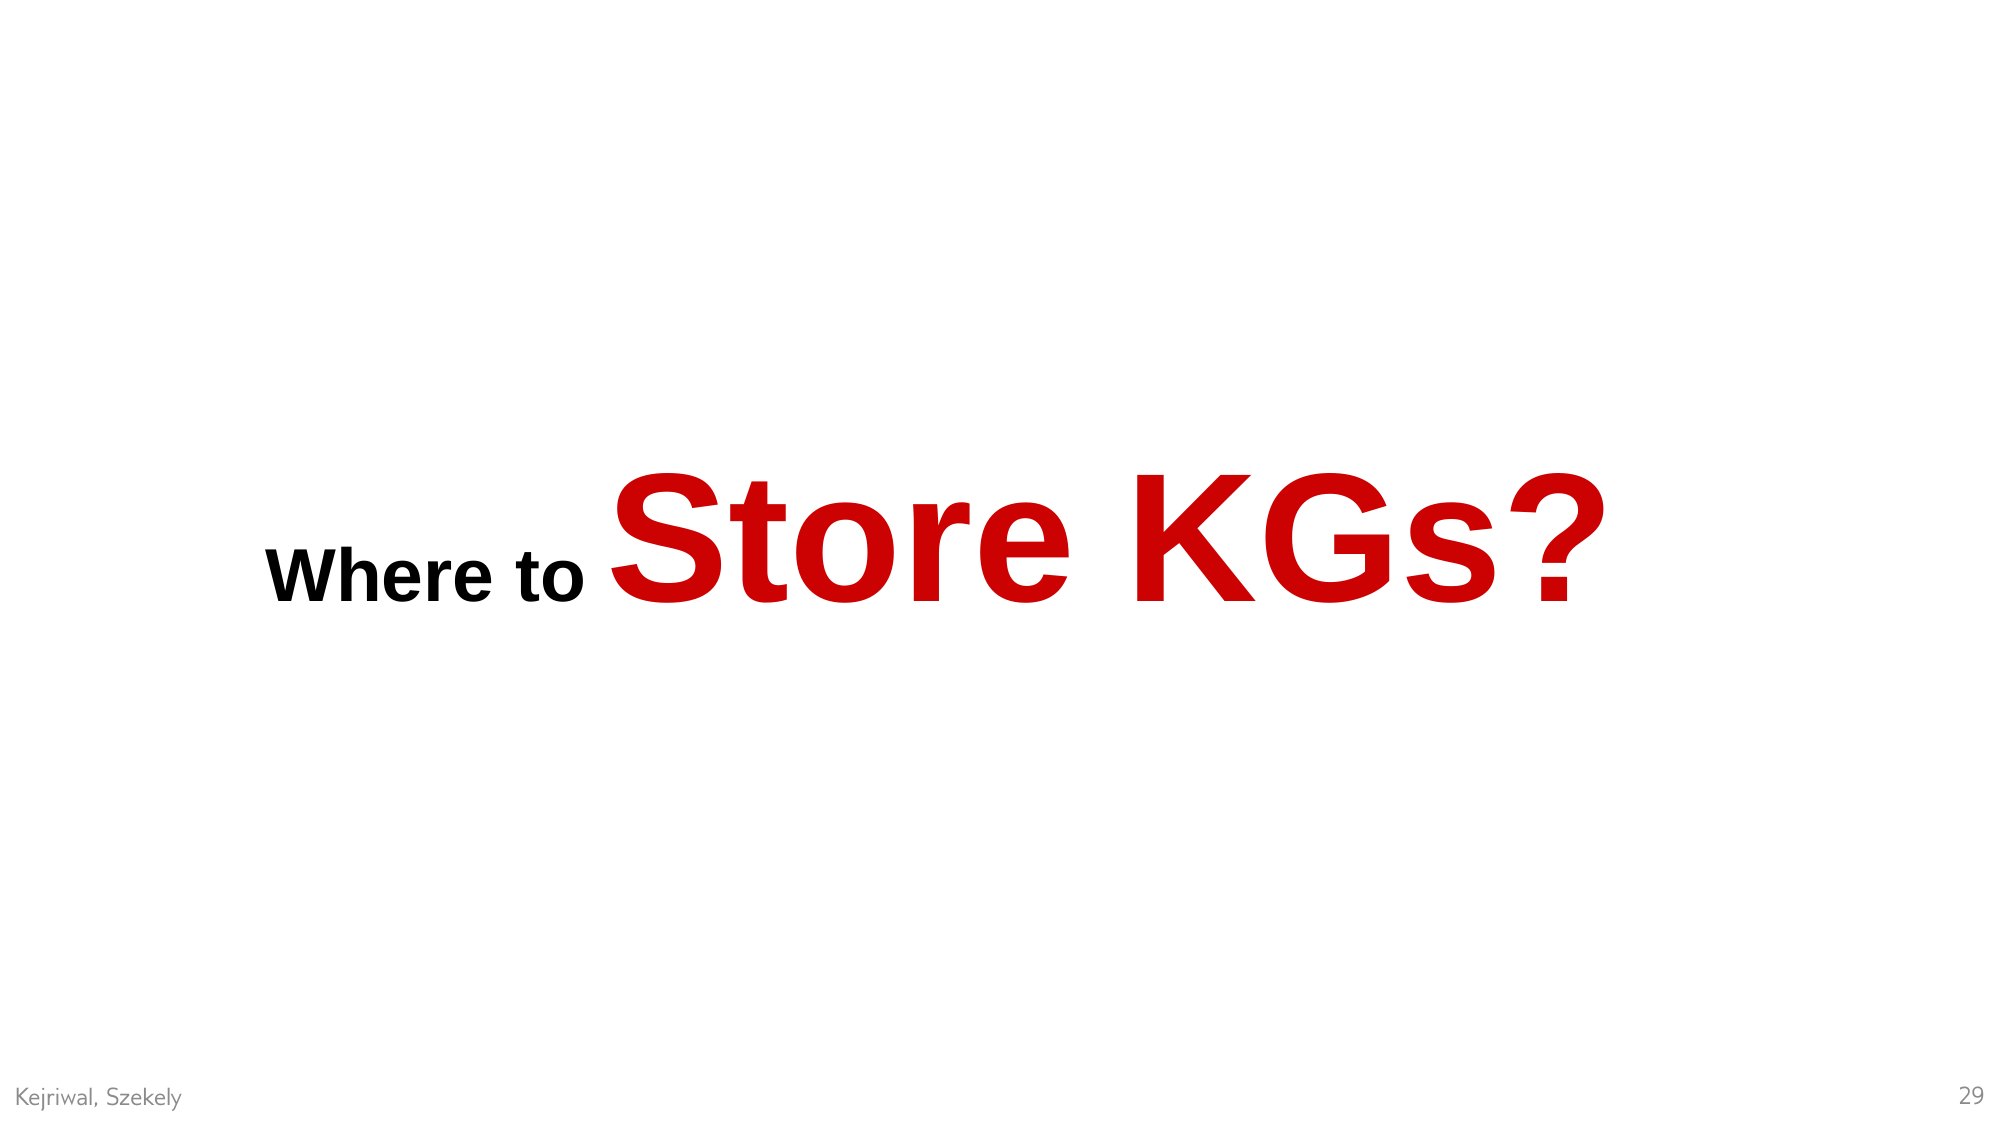

Where to Store KGs?
29
Kejriwal, Szekely